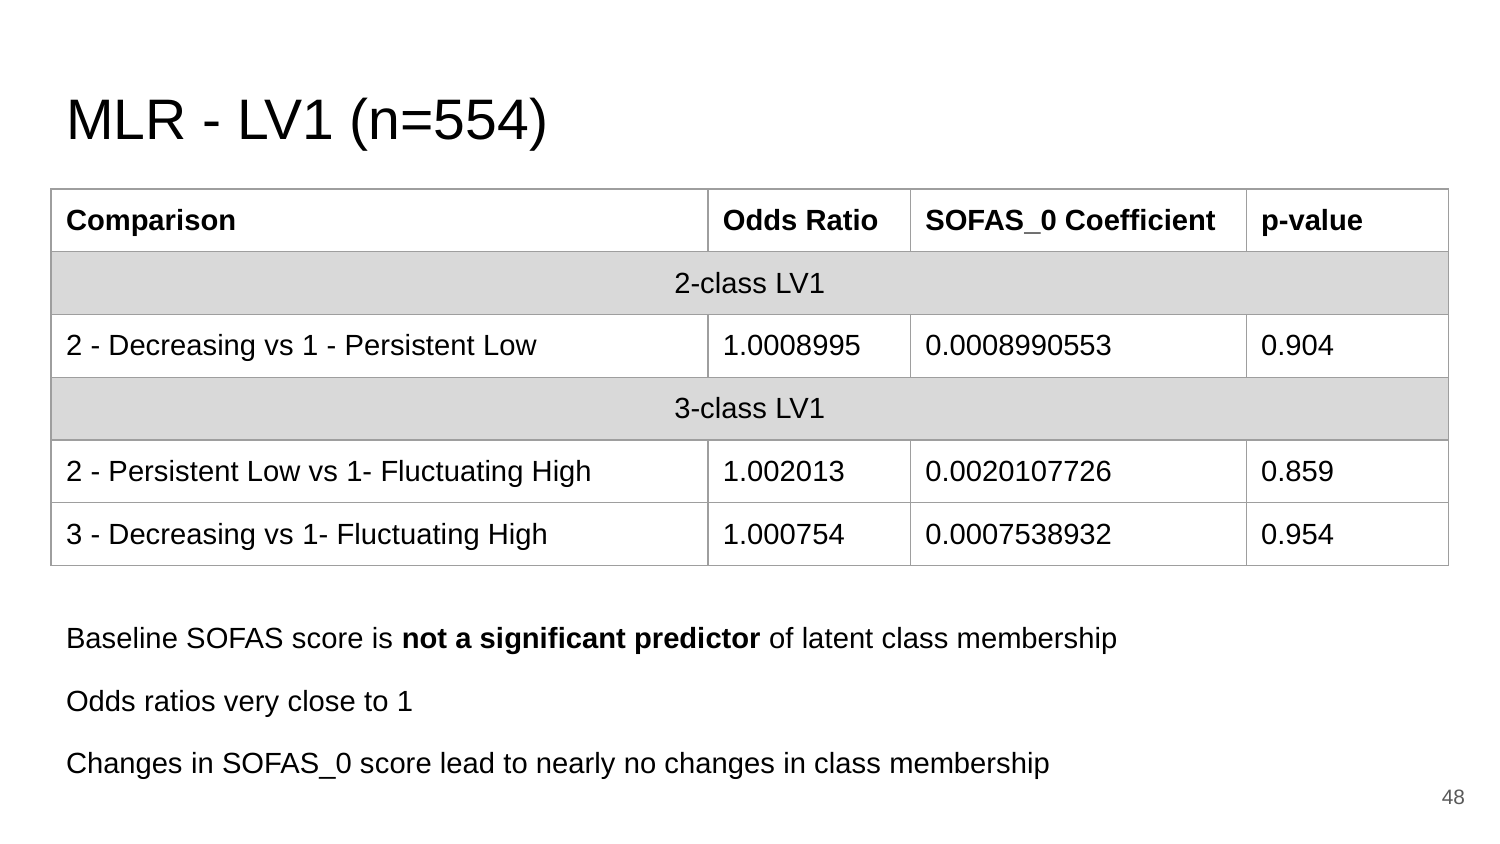

# MLR - LV1 (n=554)
| Comparison | Odds Ratio | SOFAS\_0 Coefficient | p-value |
| --- | --- | --- | --- |
| 2-class LV1 |  |  |  |
| 2 - Decreasing vs 1 - Persistent Low | 1.0008995 | 0.0008990553 | 0.904 |
| 3-class LV1 |  |  |  |
| 2 - Persistent Low vs 1- Fluctuating High | 1.002013 | 0.0020107726 | 0.859 |
| 3 - Decreasing vs 1- Fluctuating High | 1.000754 | 0.0007538932 | 0.954 |
Baseline SOFAS score is not a significant predictor of latent class membership
Odds ratios very close to 1
Changes in SOFAS_0 score lead to nearly no changes in class membership
48